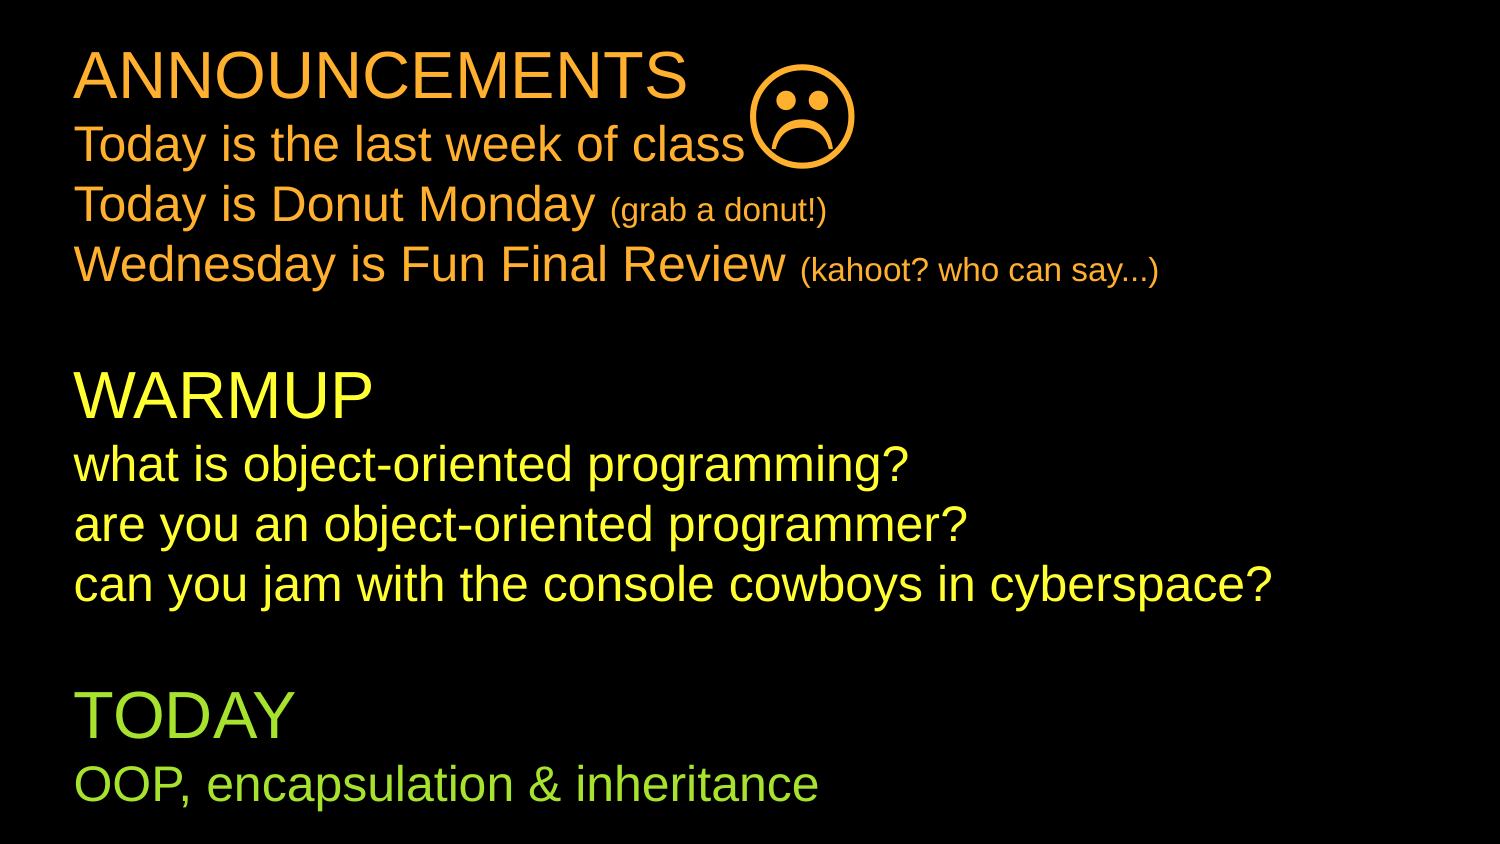

☹️
ANNOUNCEMENTS
Today is the last week of class
Today is Donut Monday (grab a donut!)
Wednesday is Fun Final Review (kahoot? who can say...)
WARMUP
what is object-oriented programming?
are you an object-oriented programmer?
can you jam with the console cowboys in cyberspace?
TODAY
OOP, encapsulation & inheritance